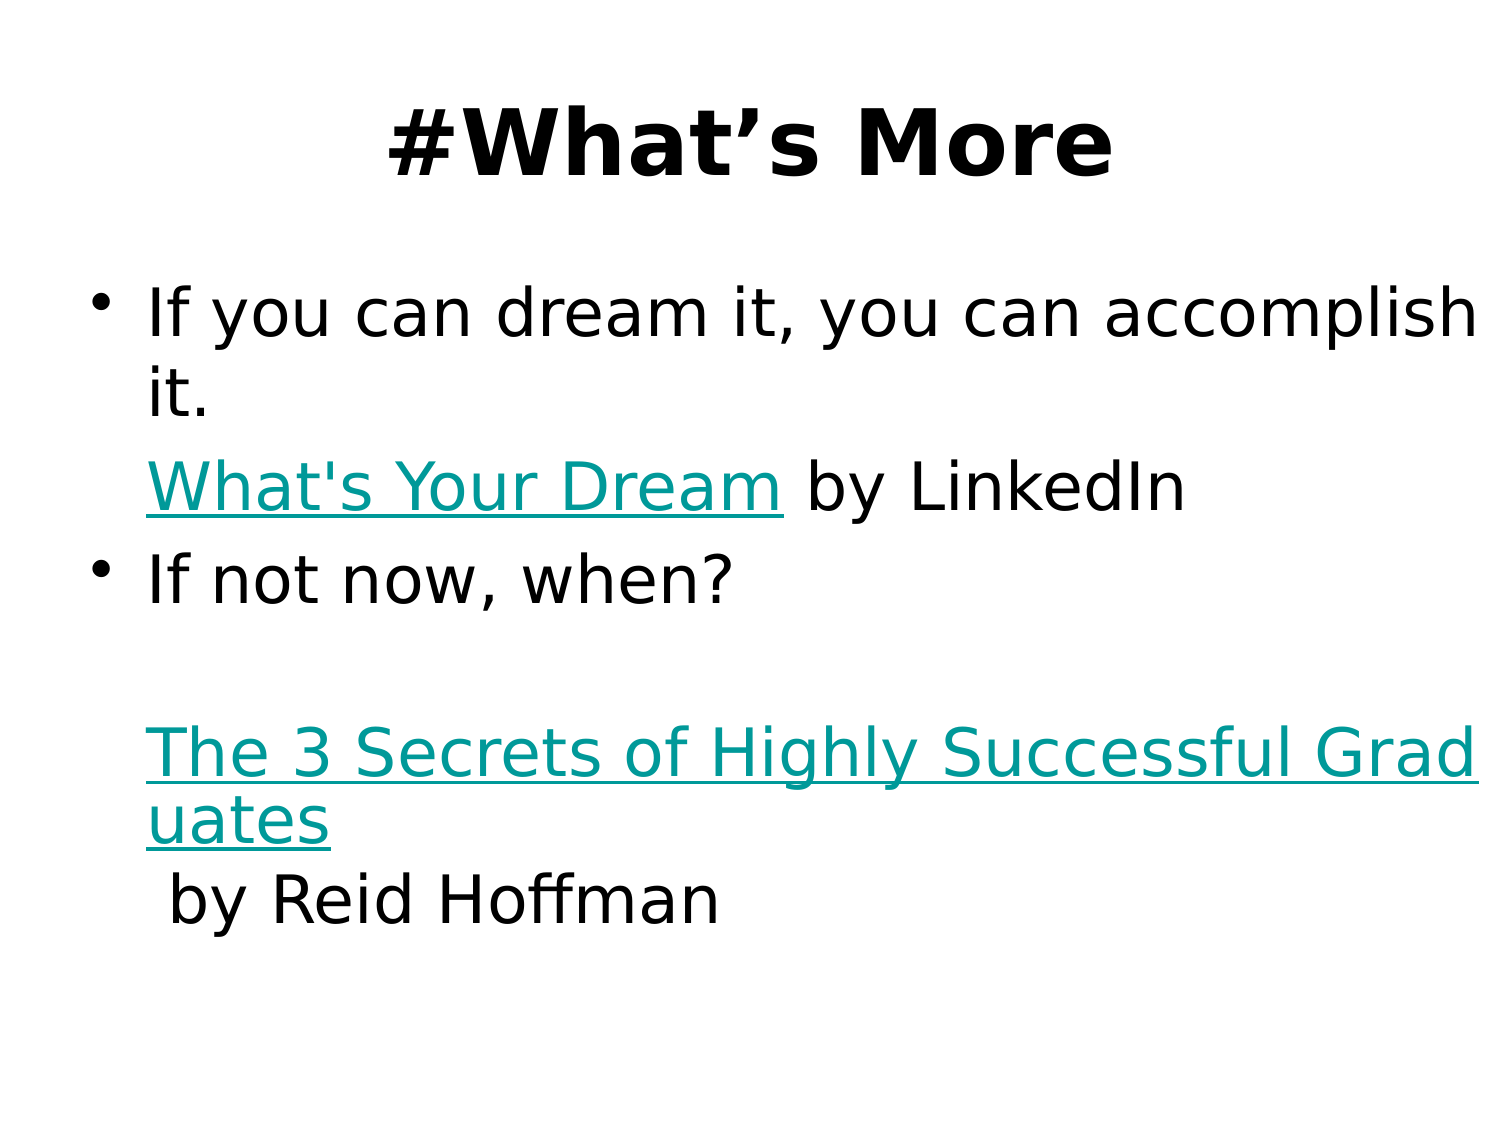

# #What’s More
If you can dream it, you can accomplish it.
	What's Your Dream by LinkedIn
If not now, when?
	The 3 Secrets of Highly Successful Graduates by Reid Hoffman